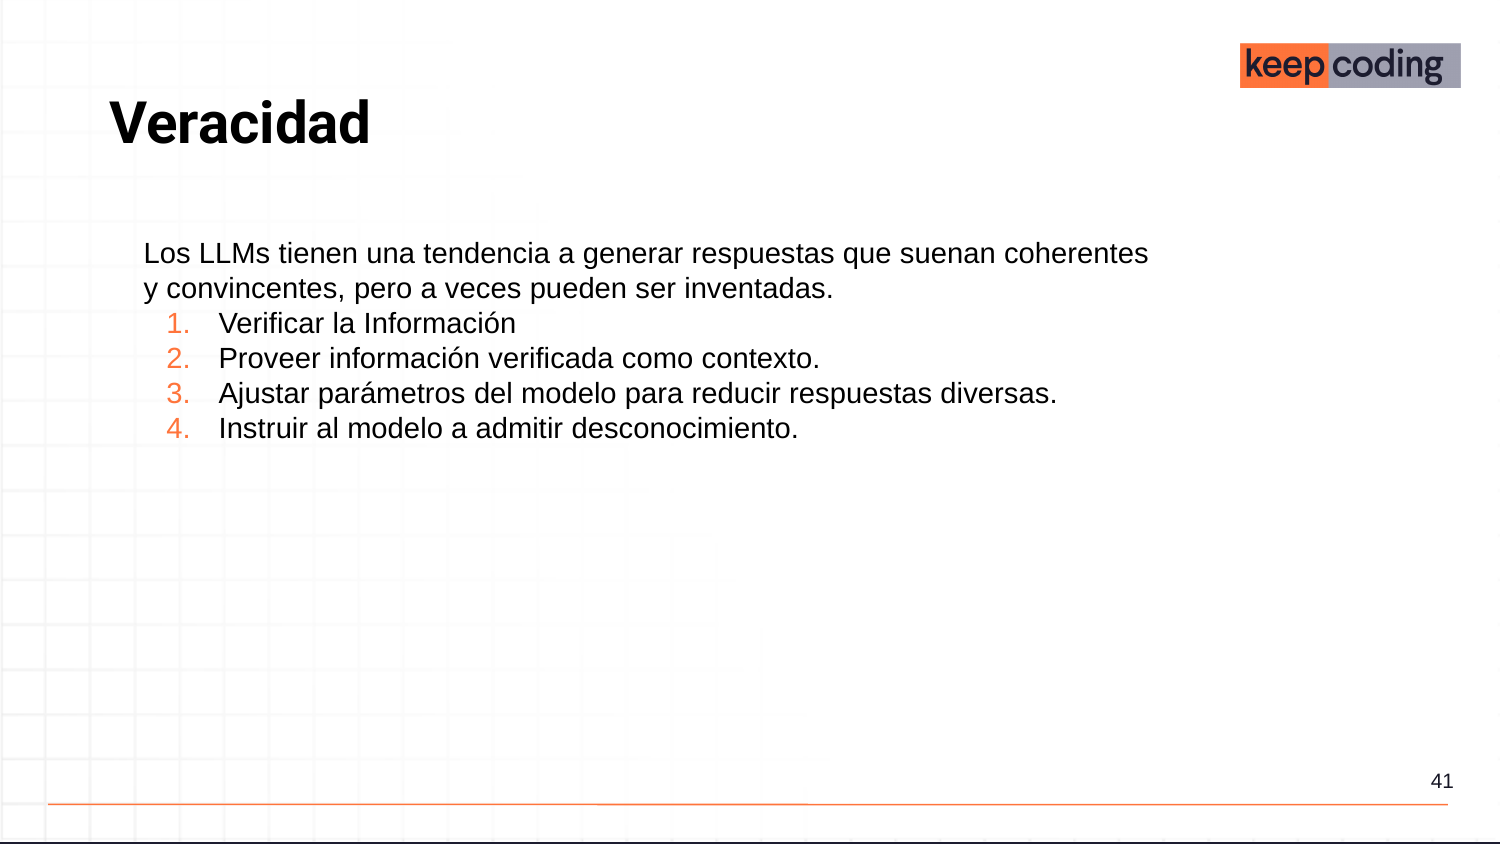

Veracidad
Los LLMs tienen una tendencia a generar respuestas que suenan coherentes y convincentes, pero a veces pueden ser inventadas.
Verificar la Información
Proveer información verificada como contexto.
Ajustar parámetros del modelo para reducir respuestas diversas.
Instruir al modelo a admitir desconocimiento.
41